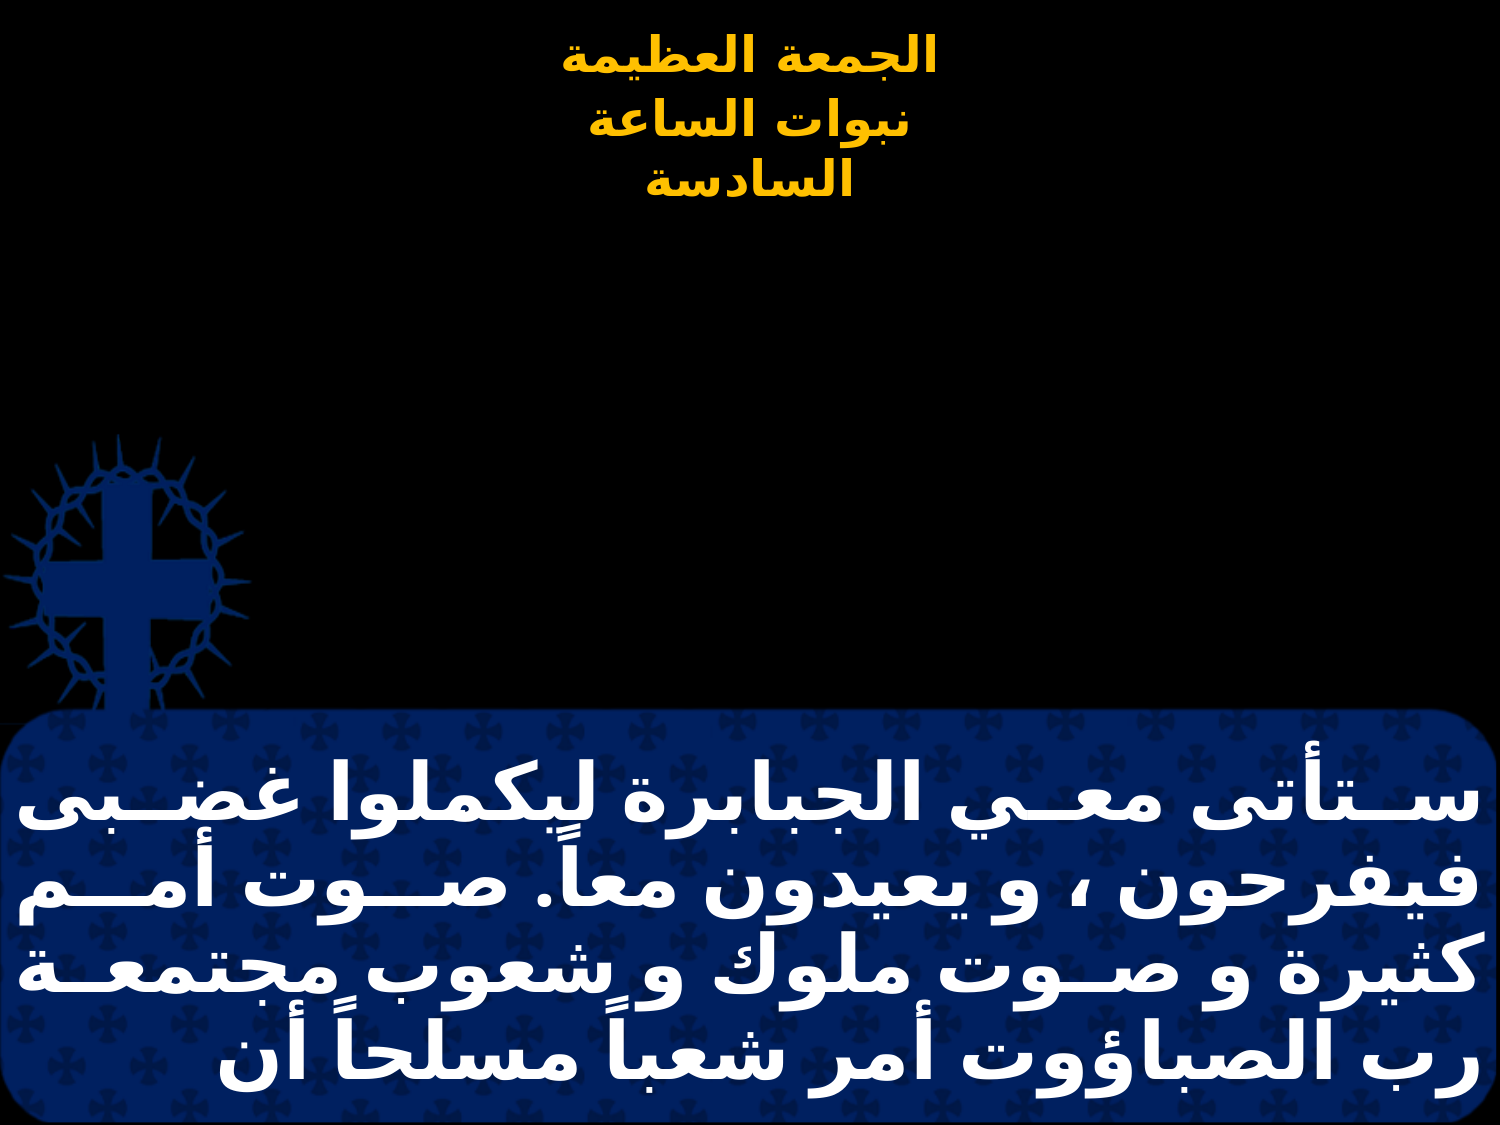

# ستأتى معي الجبابرة ليكملوا غضبى فيفرحون ، و يعيدون معاً. صوت أمم كثيرة و صوت ملوك و شعوب مجتمعة رب الصباؤوت أمر شعباً مسلحاً أن